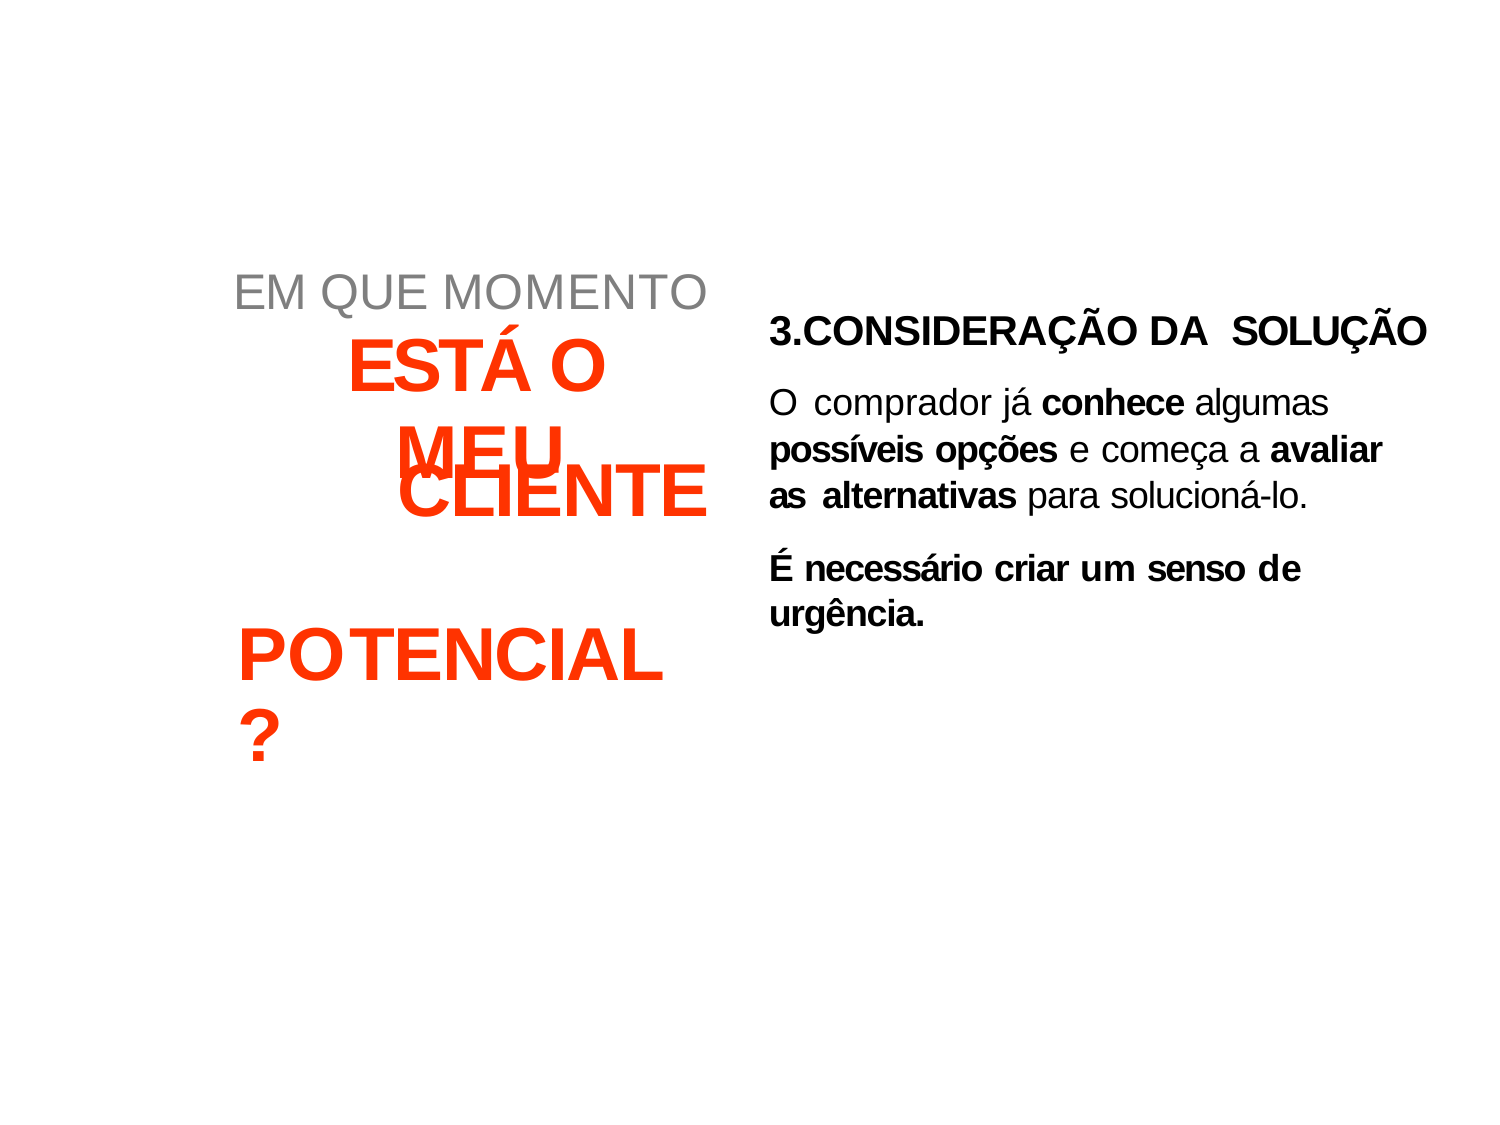

3.CONSIDERAÇÃO DA      SOLUÇÃO
O comprador já conhece algumas  possíveis opções e começa a avaliar as  alternativas para solucioná-lo.
É necessário criar um senso de urgência.
# EM QUE MOMENTO
ESTÁ O MEU
CLIENTE  POTENCIAL?
35